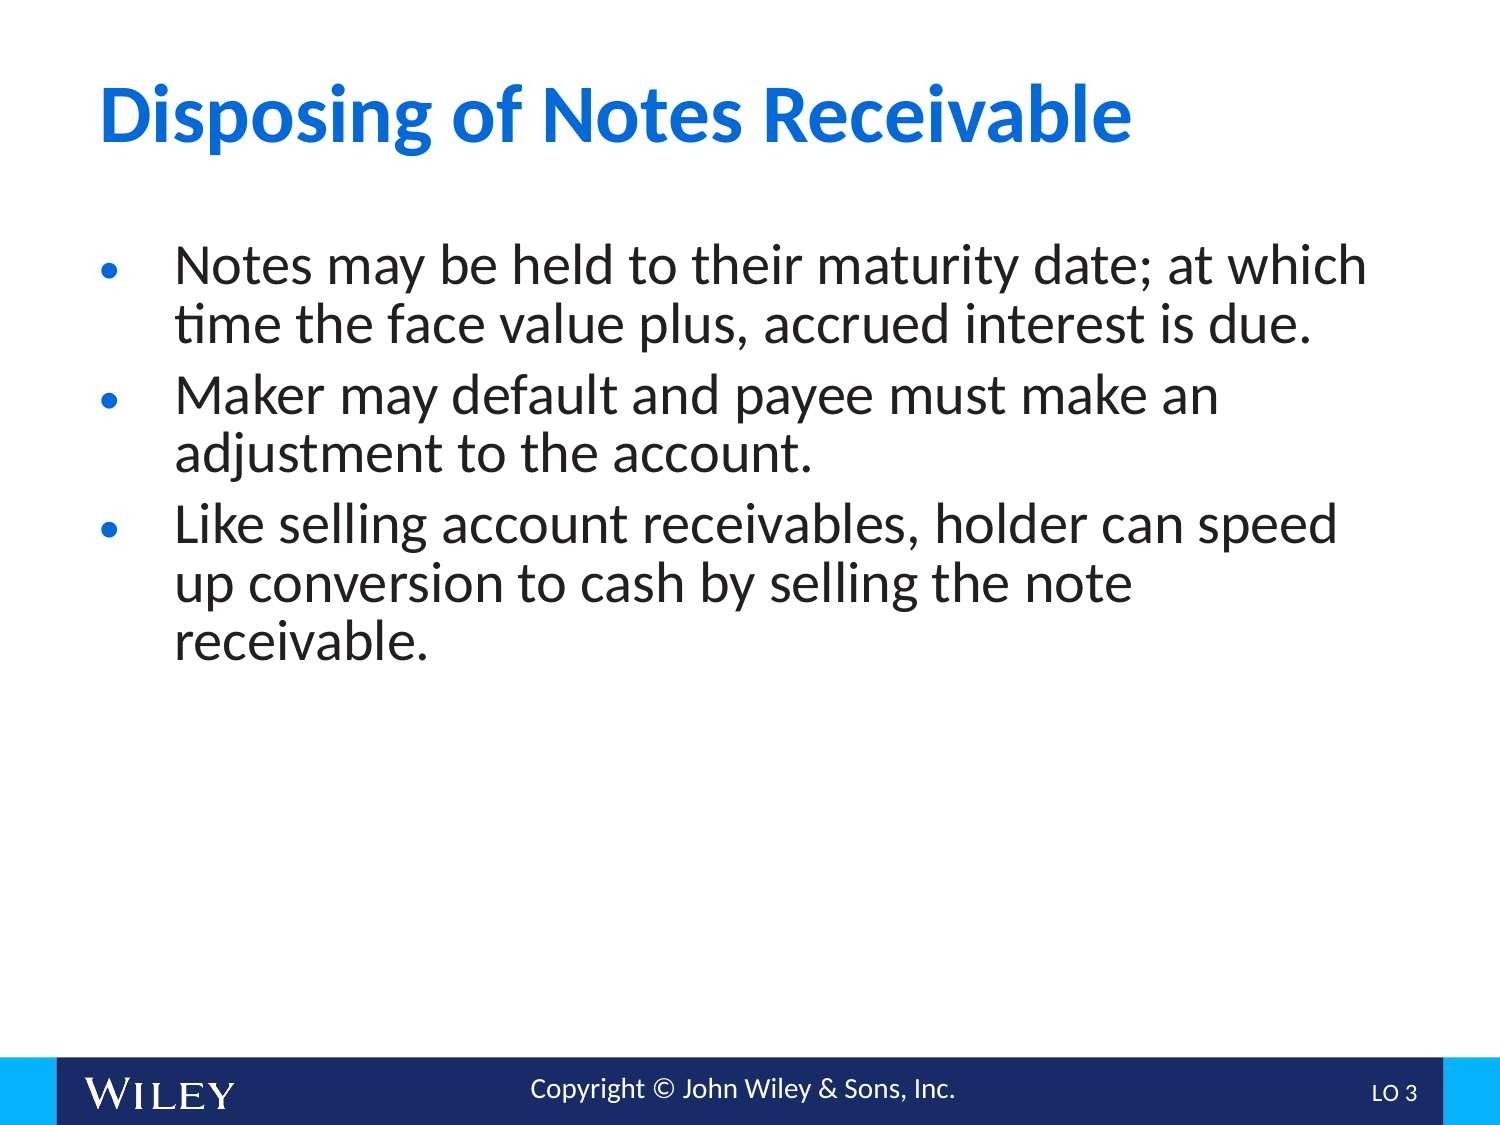

# Disposing of Notes Receivable
Notes may be held to their maturity date; at which time the face value plus, accrued interest is due.
Maker may default and payee must make an adjustment to the account.
Like selling account receivables, holder can speed up conversion to cash by selling the note receivable.
L O 3